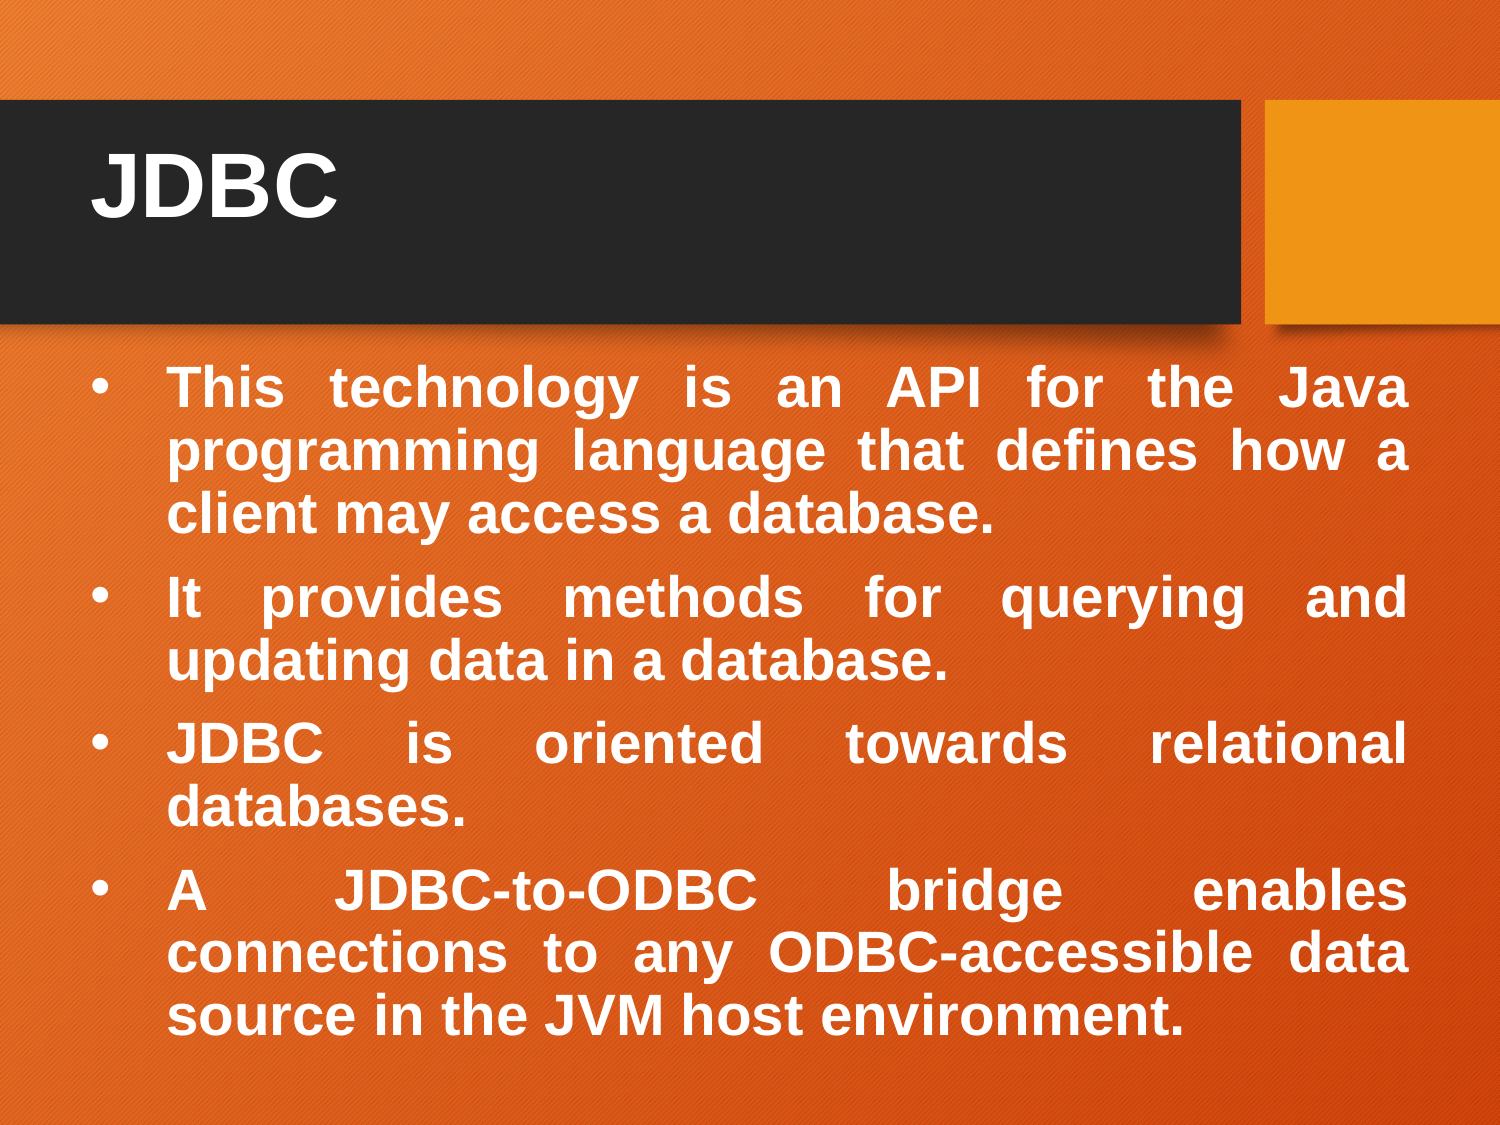

# JDBC
This technology is an API for the Java programming language that defines how a client may access a database.
It provides methods for querying and updating data in a database.
JDBC is oriented towards relational databases.
A JDBC-to-ODBC bridge enables connections to any ODBC-accessible data source in the JVM host environment.